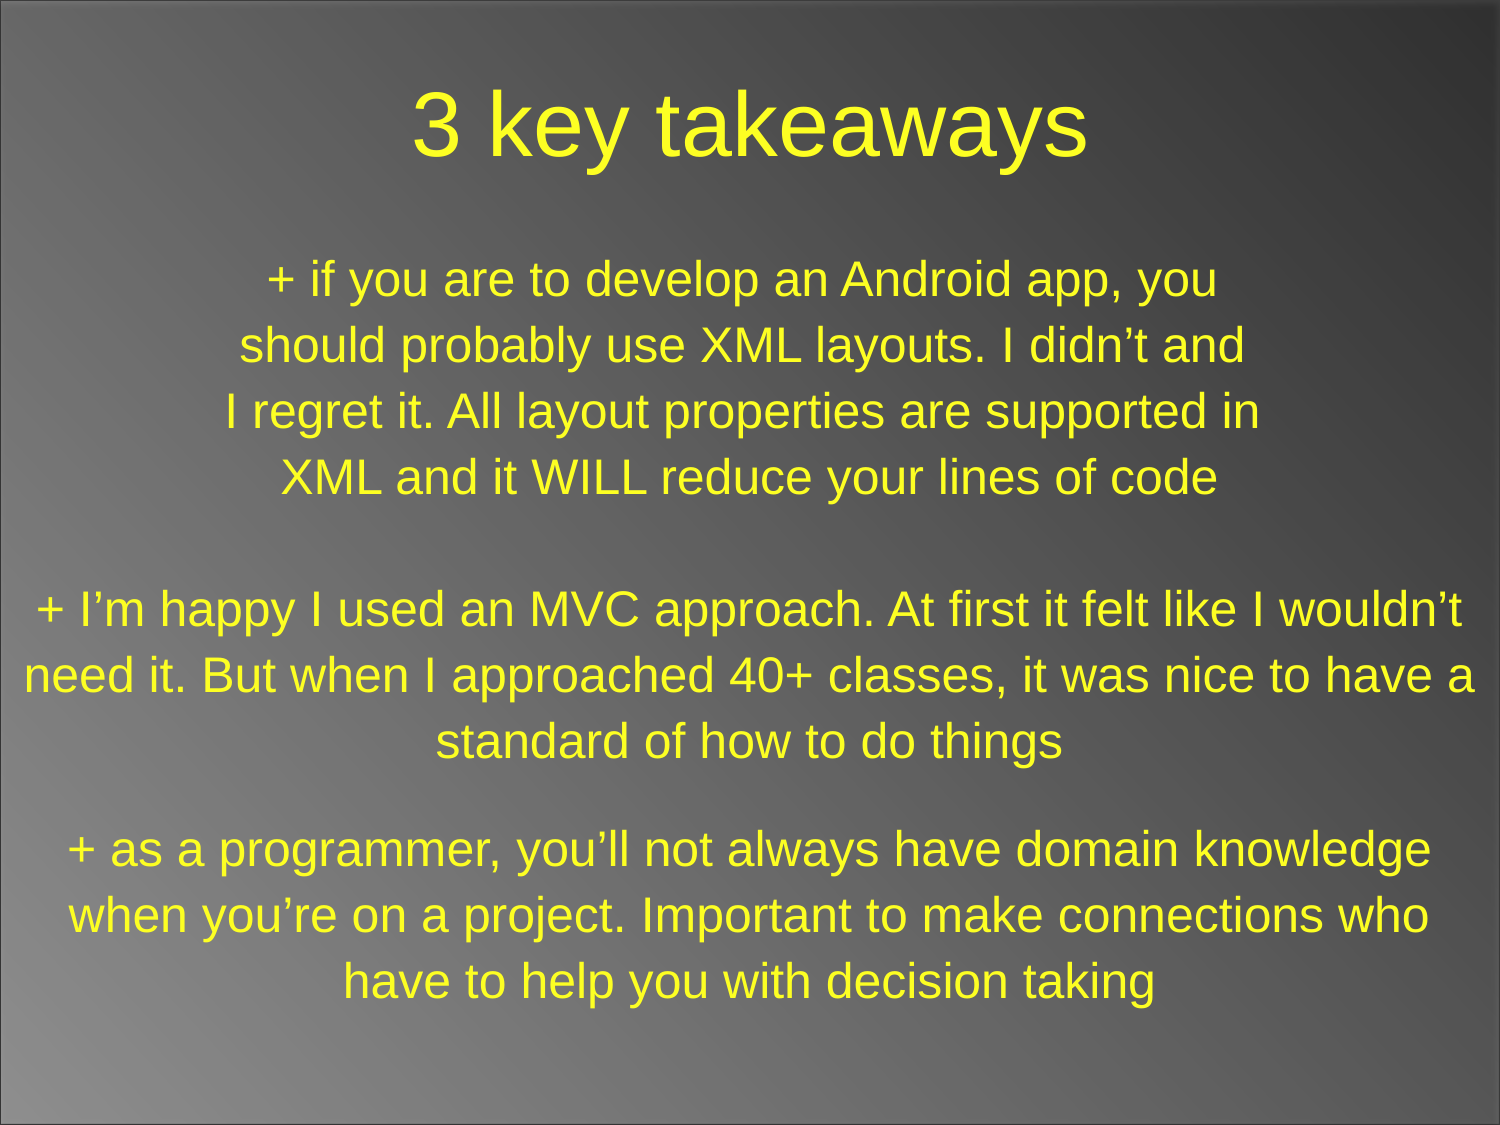

3 key takeaways
+ if you are to develop an Android app, you
should probably use XML layouts. I didn’t and
I regret it. All layout properties are supported in
XML and it WILL reduce your lines of code

+ I’m happy I used an MVC approach. At first it felt like I wouldn’t need it. But when I approached 40+ classes, it was nice to have a standard of how to do things

+ as a programmer, you’ll not always have domain knowledge when you’re on a project. Important to make connections who have to help you with decision taking